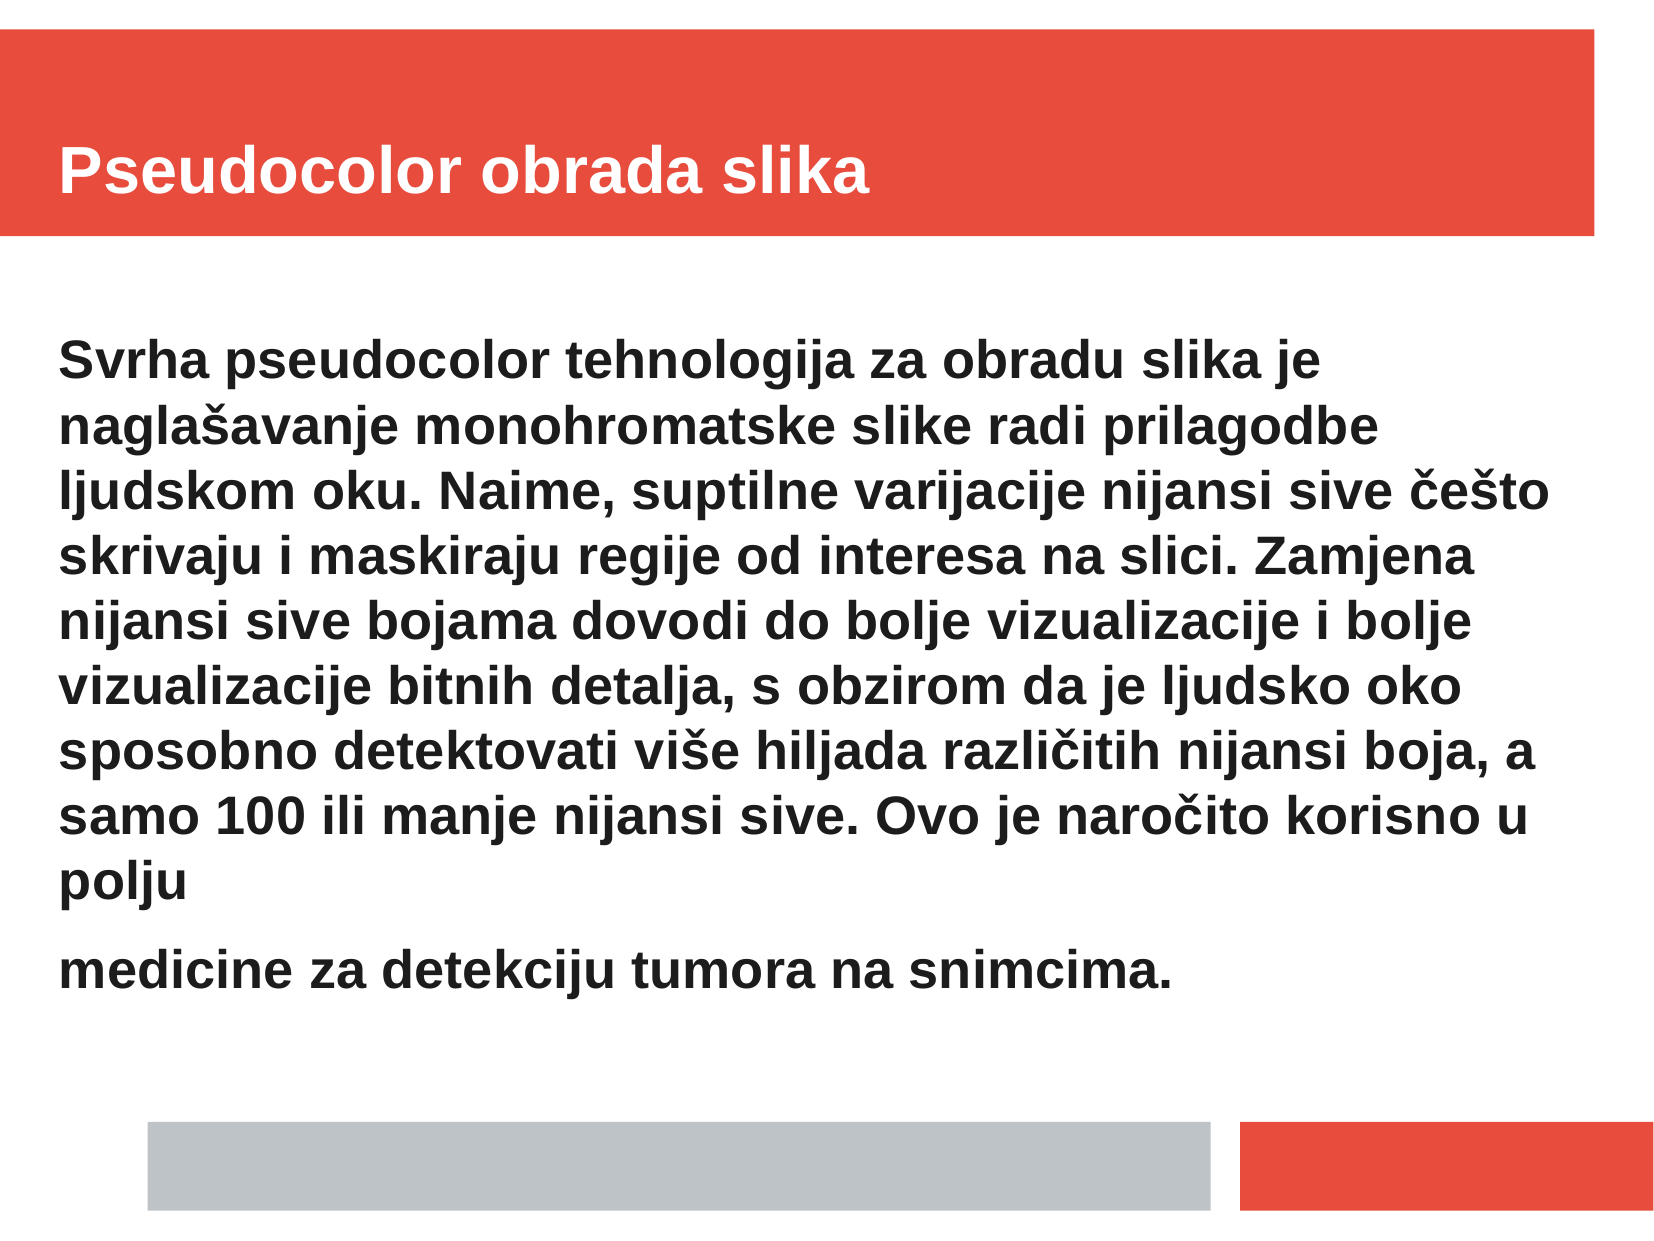

Pseudocolor obrada slika
Svrha pseudocolor tehnologija za obradu slika je naglašavanje monohromatske slike radi prilagodbe ljudskom oku. Naime, suptilne varijacije nijansi sive češto skrivaju i maskiraju regije od interesa na slici. Zamjena nijansi sive bojama dovodi do bolje vizualizacije i bolje vizualizacije bitnih detalja, s obzirom da je ljudsko oko sposobno detektovati više hiljada različitih nijansi boja, a samo 100 ili manje nijansi sive. Ovo je naročito korisno u polju
medicine za detekciju tumora na snimcima.